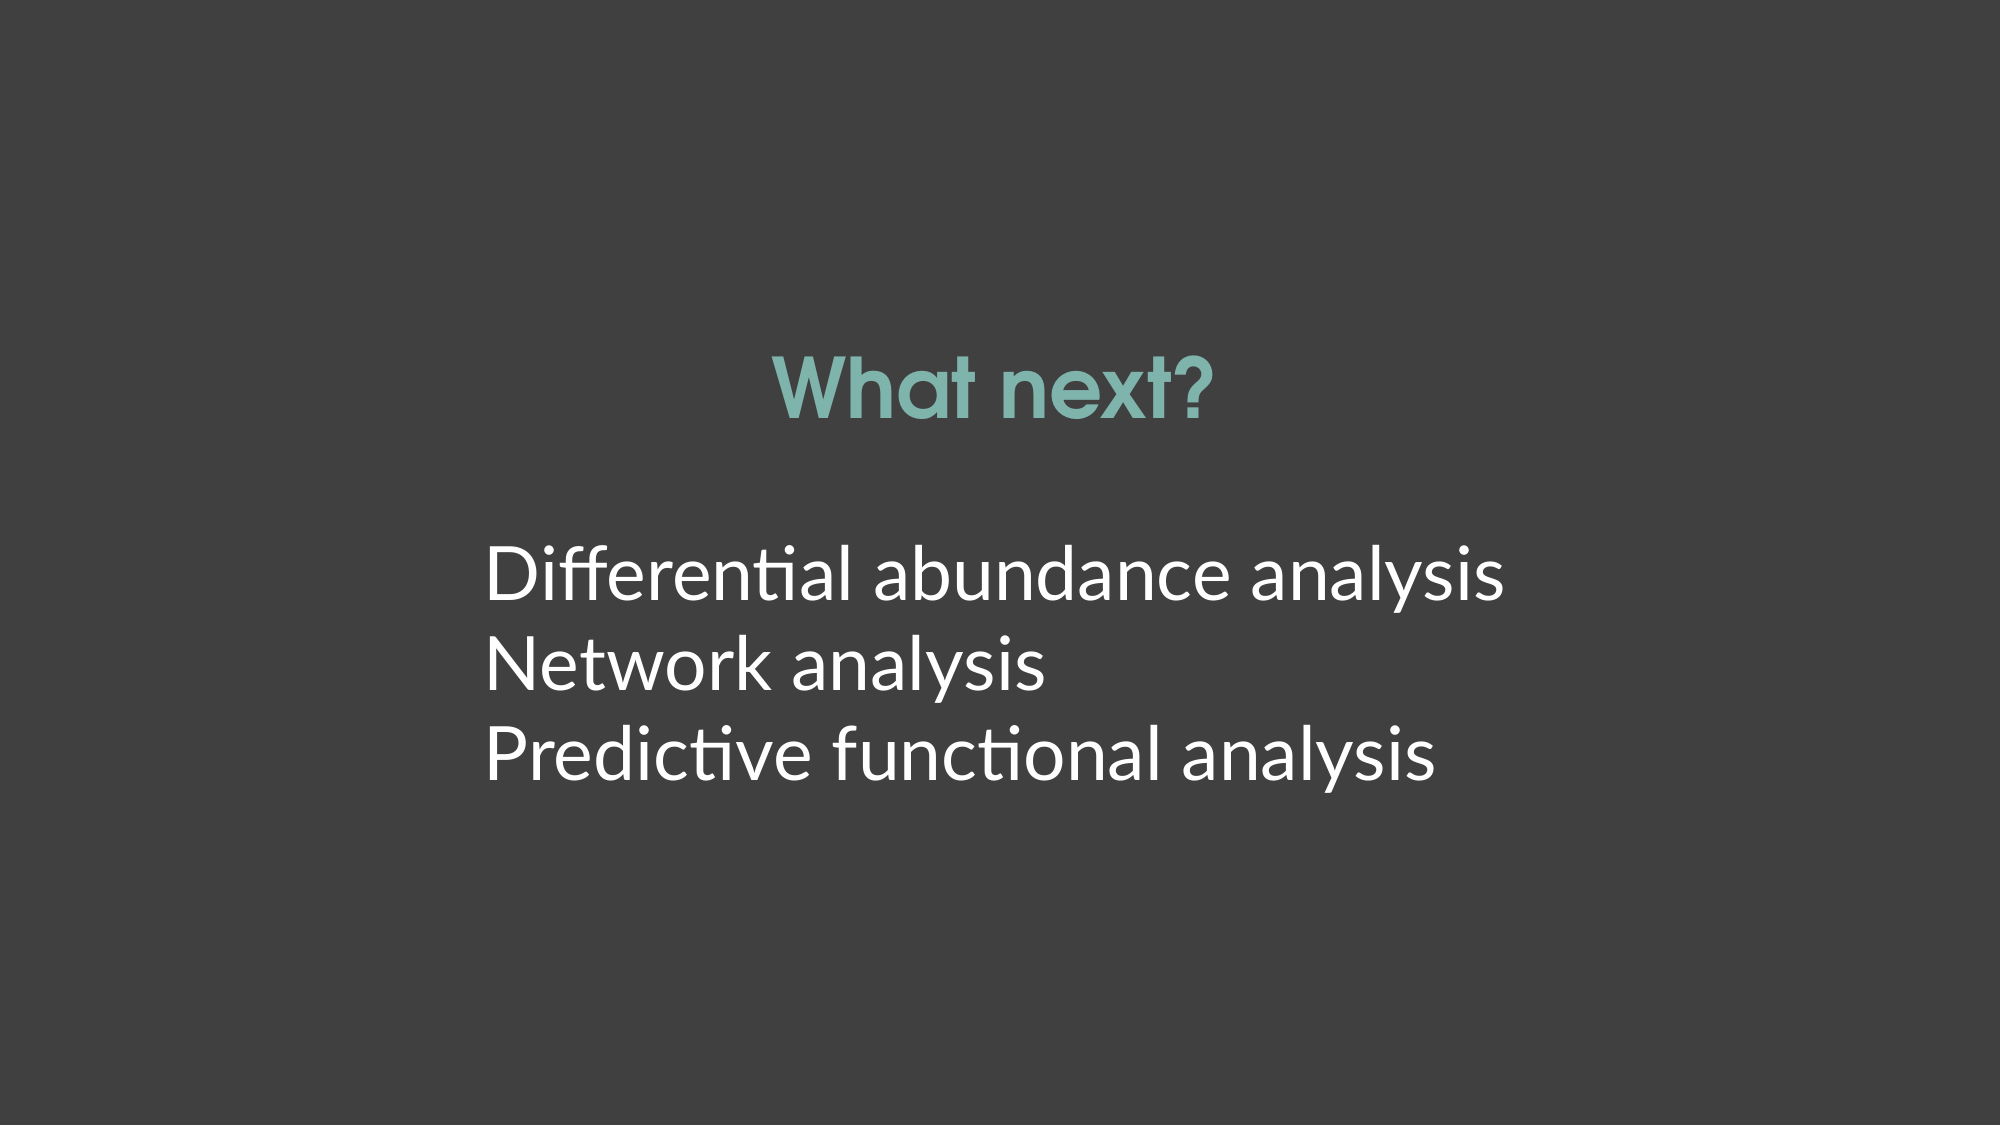

What next?

Differential abundance analysis
Network analysis
Predictive functional analysis